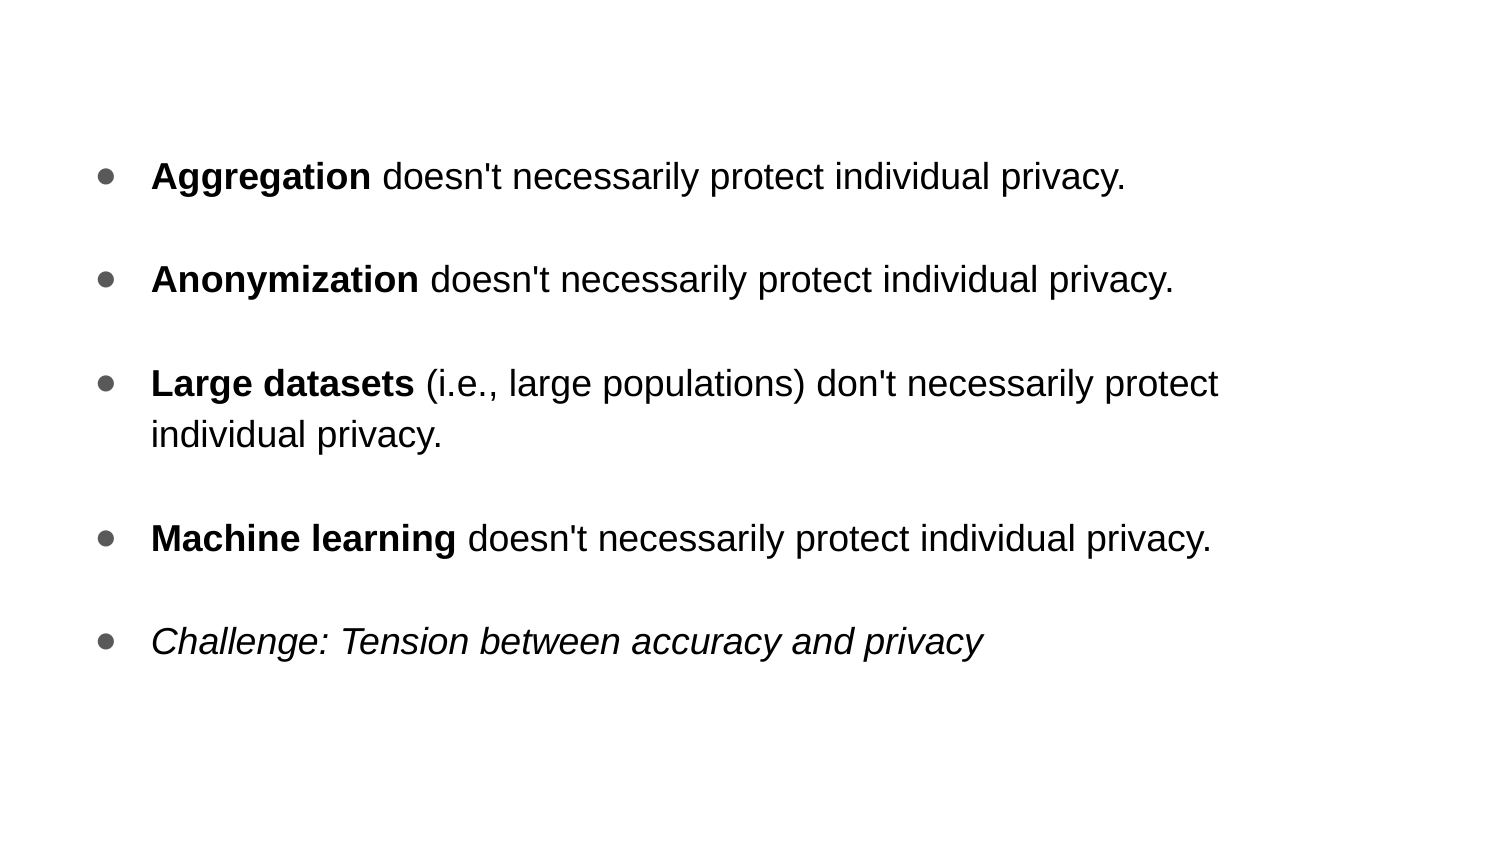

Aggregation doesn't necessarily protect individual privacy.

Anonymization doesn't necessarily protect individual privacy.

Large datasets (i.e., large populations) don't necessarily protect individual privacy.

Machine learning doesn't necessarily protect individual privacy.

Challenge: Tension between accuracy and privacy